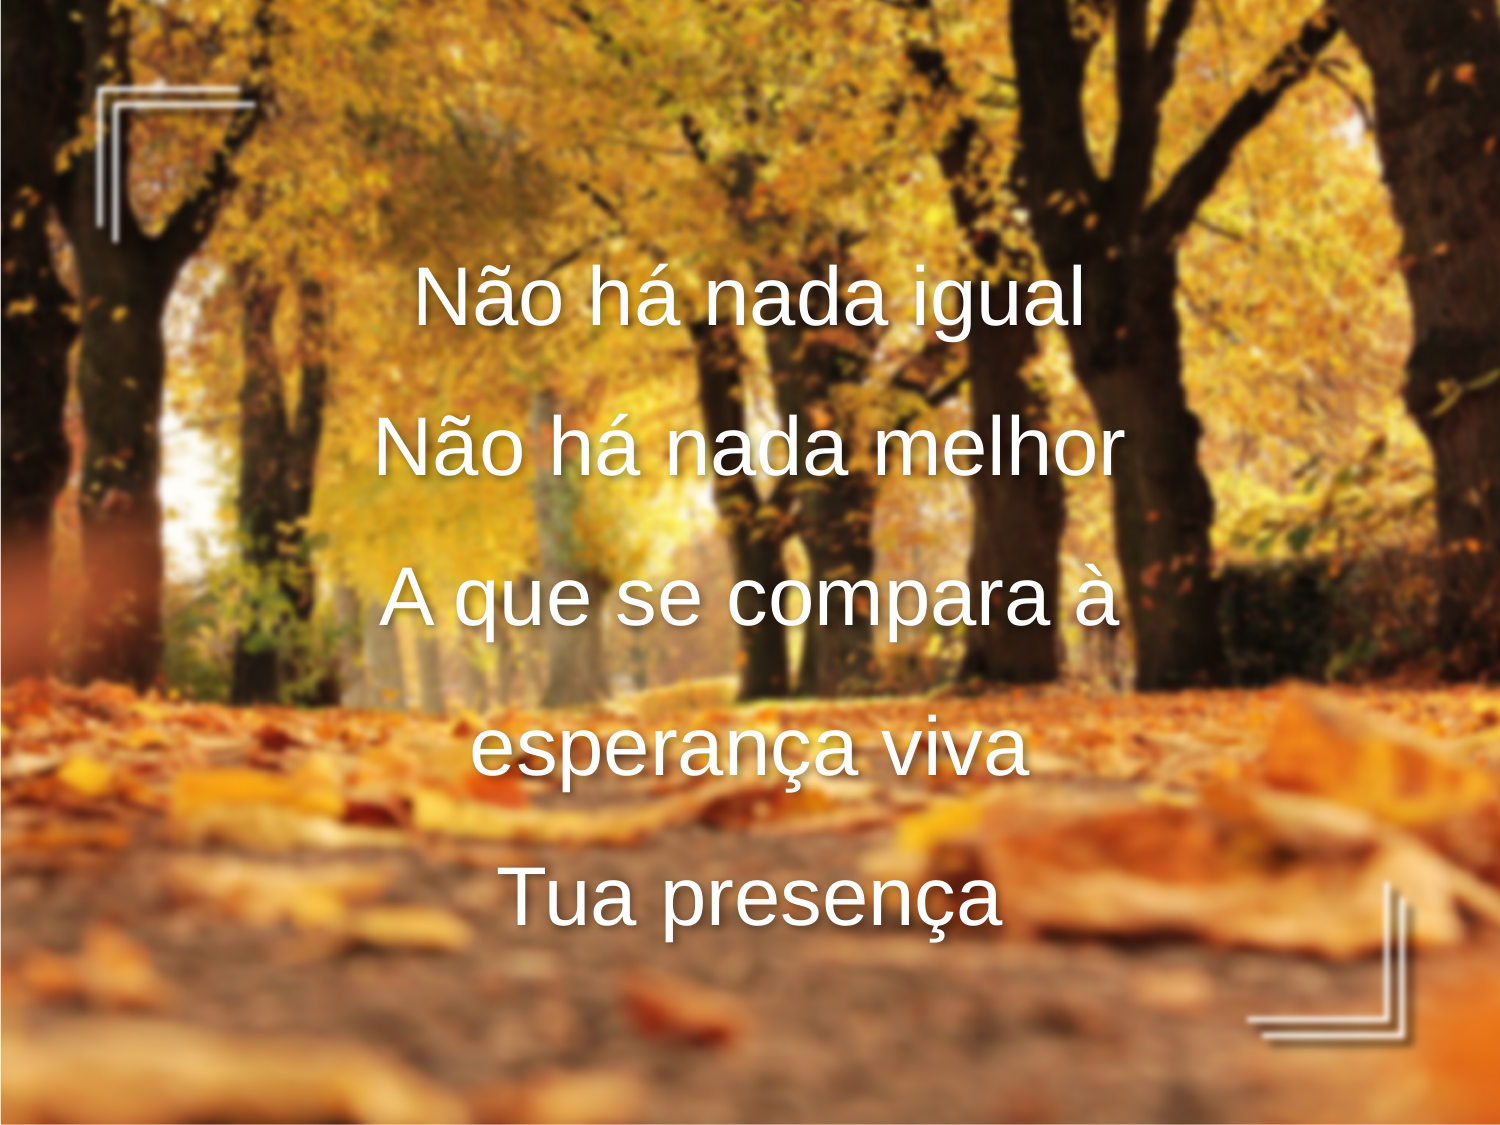

Não há nada igual
Não há nada melhor
A que se compara à esperança viva
Tua presença